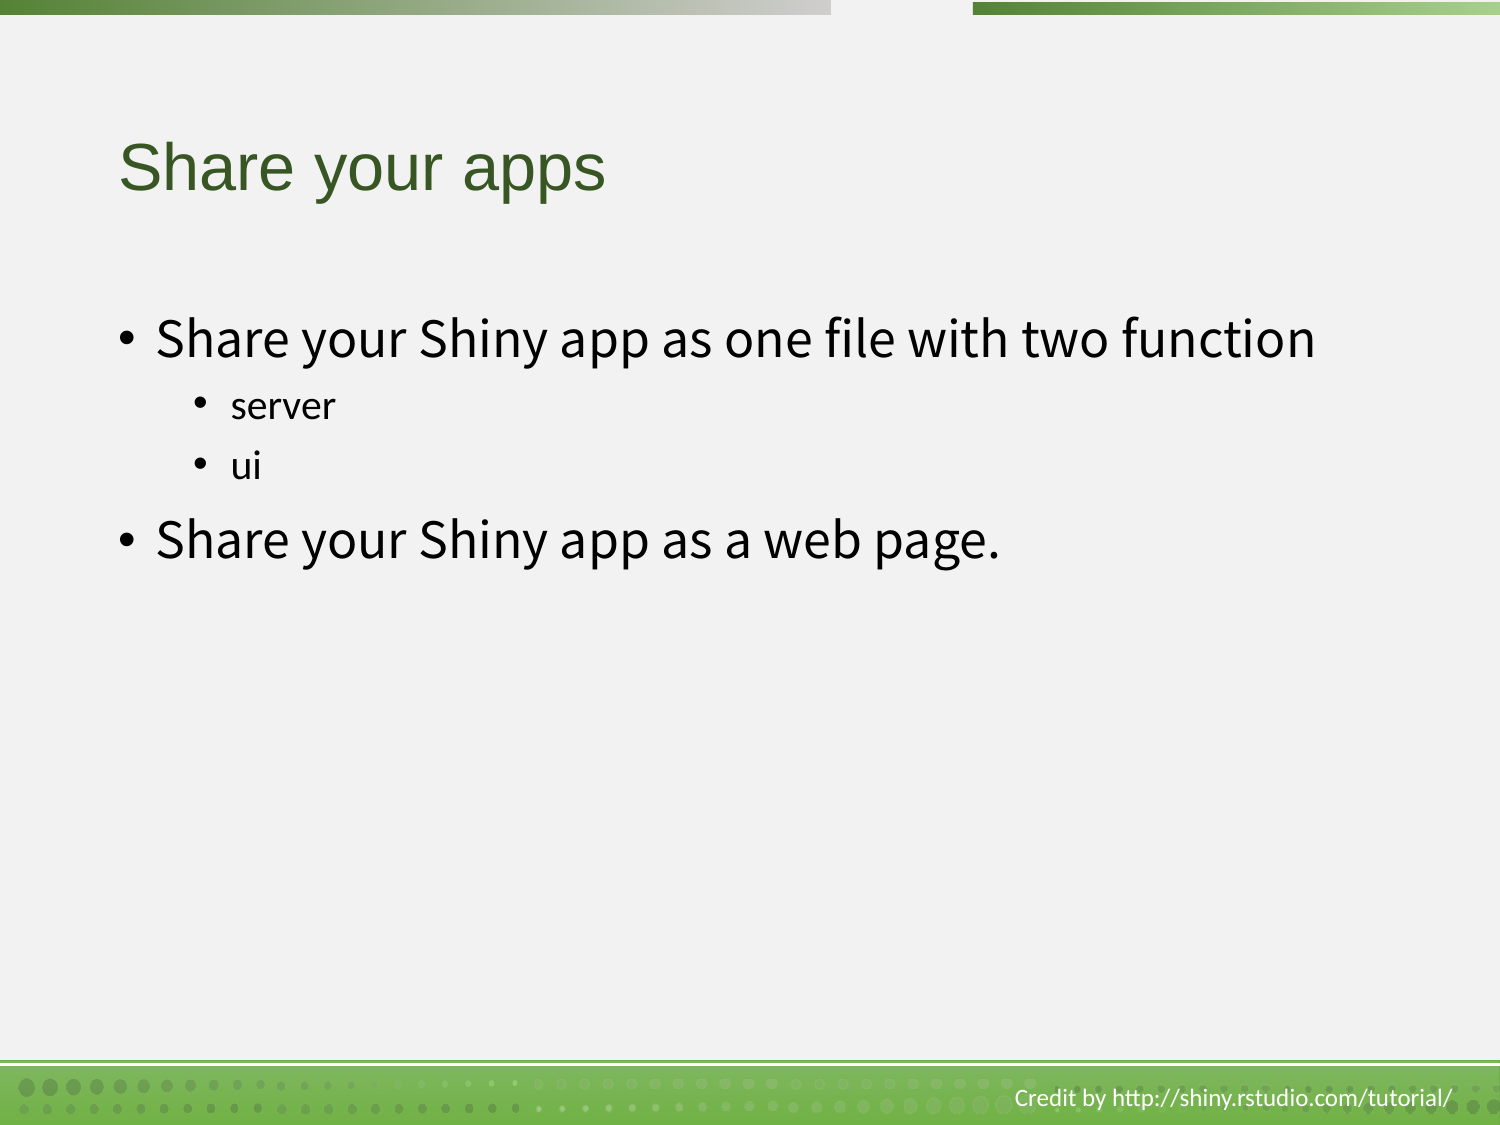

# Share your apps
Share your Shiny app as one file with two function
server
ui
Share your Shiny app as a web page.

Credit by http://shiny.rstudio.com/tutorial/